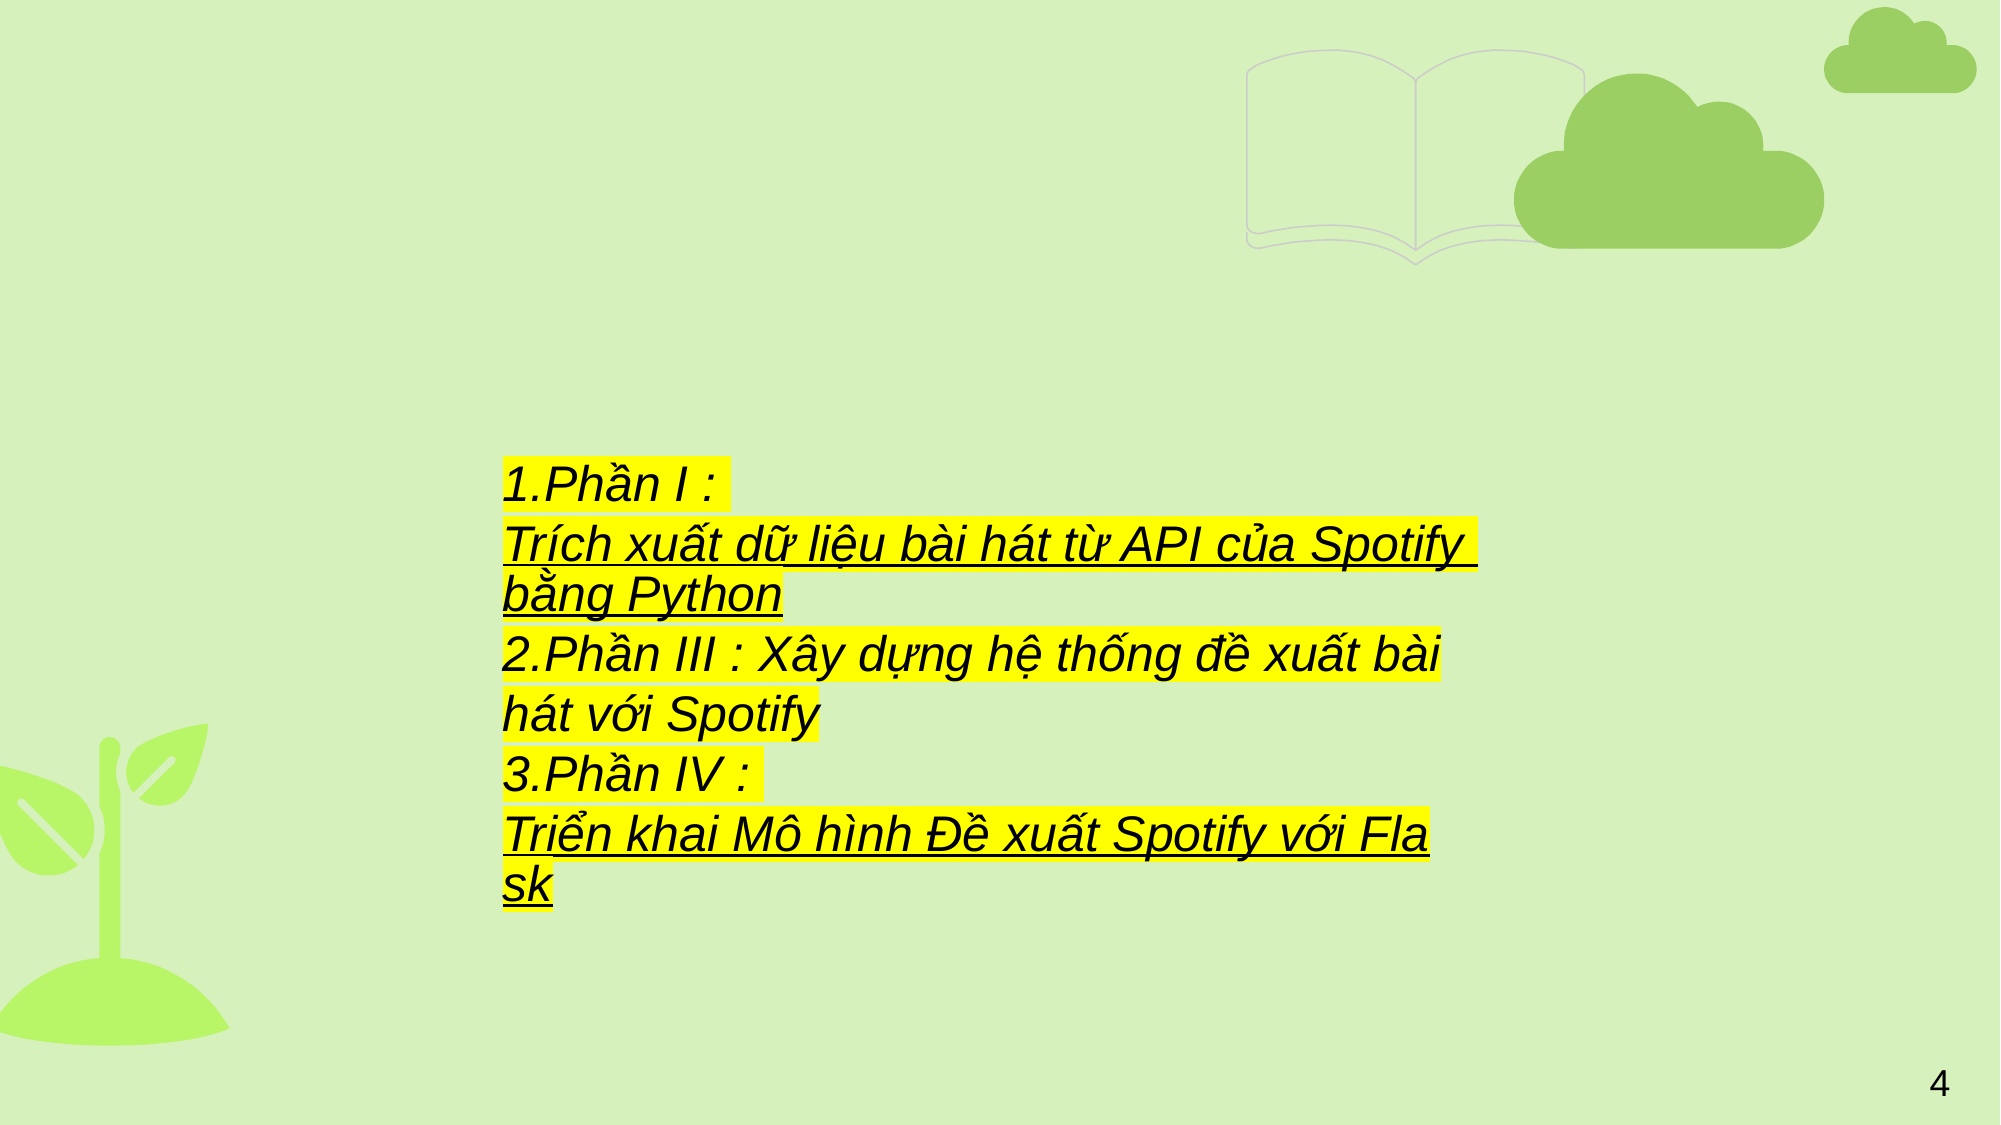

Phần I : Trích xuất dữ liệu bài hát từ API của Spotify bằng Python
Phần III : Xây dựng hệ thống đề xuất bài hát với Spotify
Phần IV : Triển khai Mô hình Đề xuất Spotify với Flask

4